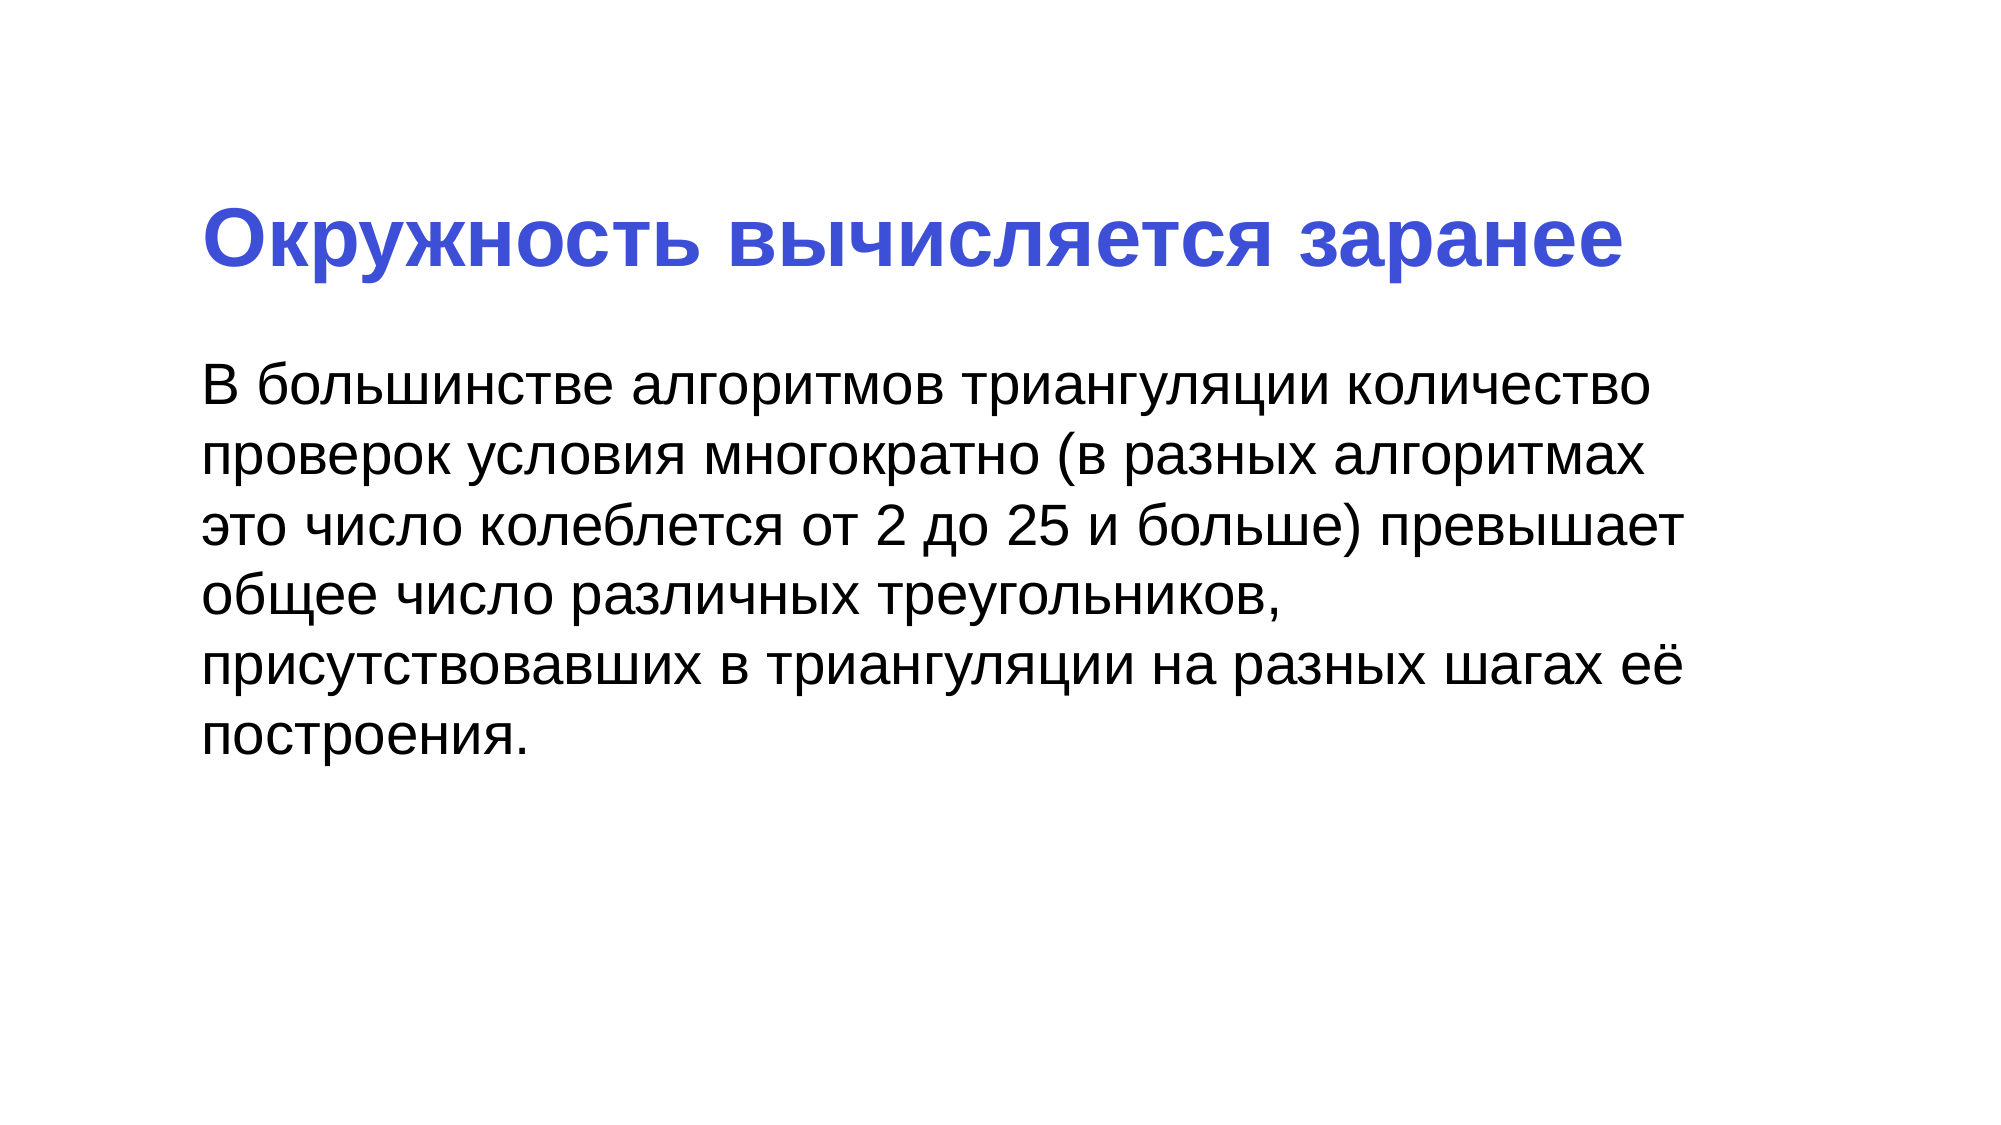

Окружность вычисляется заранее
В большинстве алгоритмов триангуляции количество проверок условия многократно (в разных алгоритмах
это число колеблется от 2 до 25 и больше) превышает общее число различных треугольников, присутствовавших в триангуляции на разных шагах её построения.